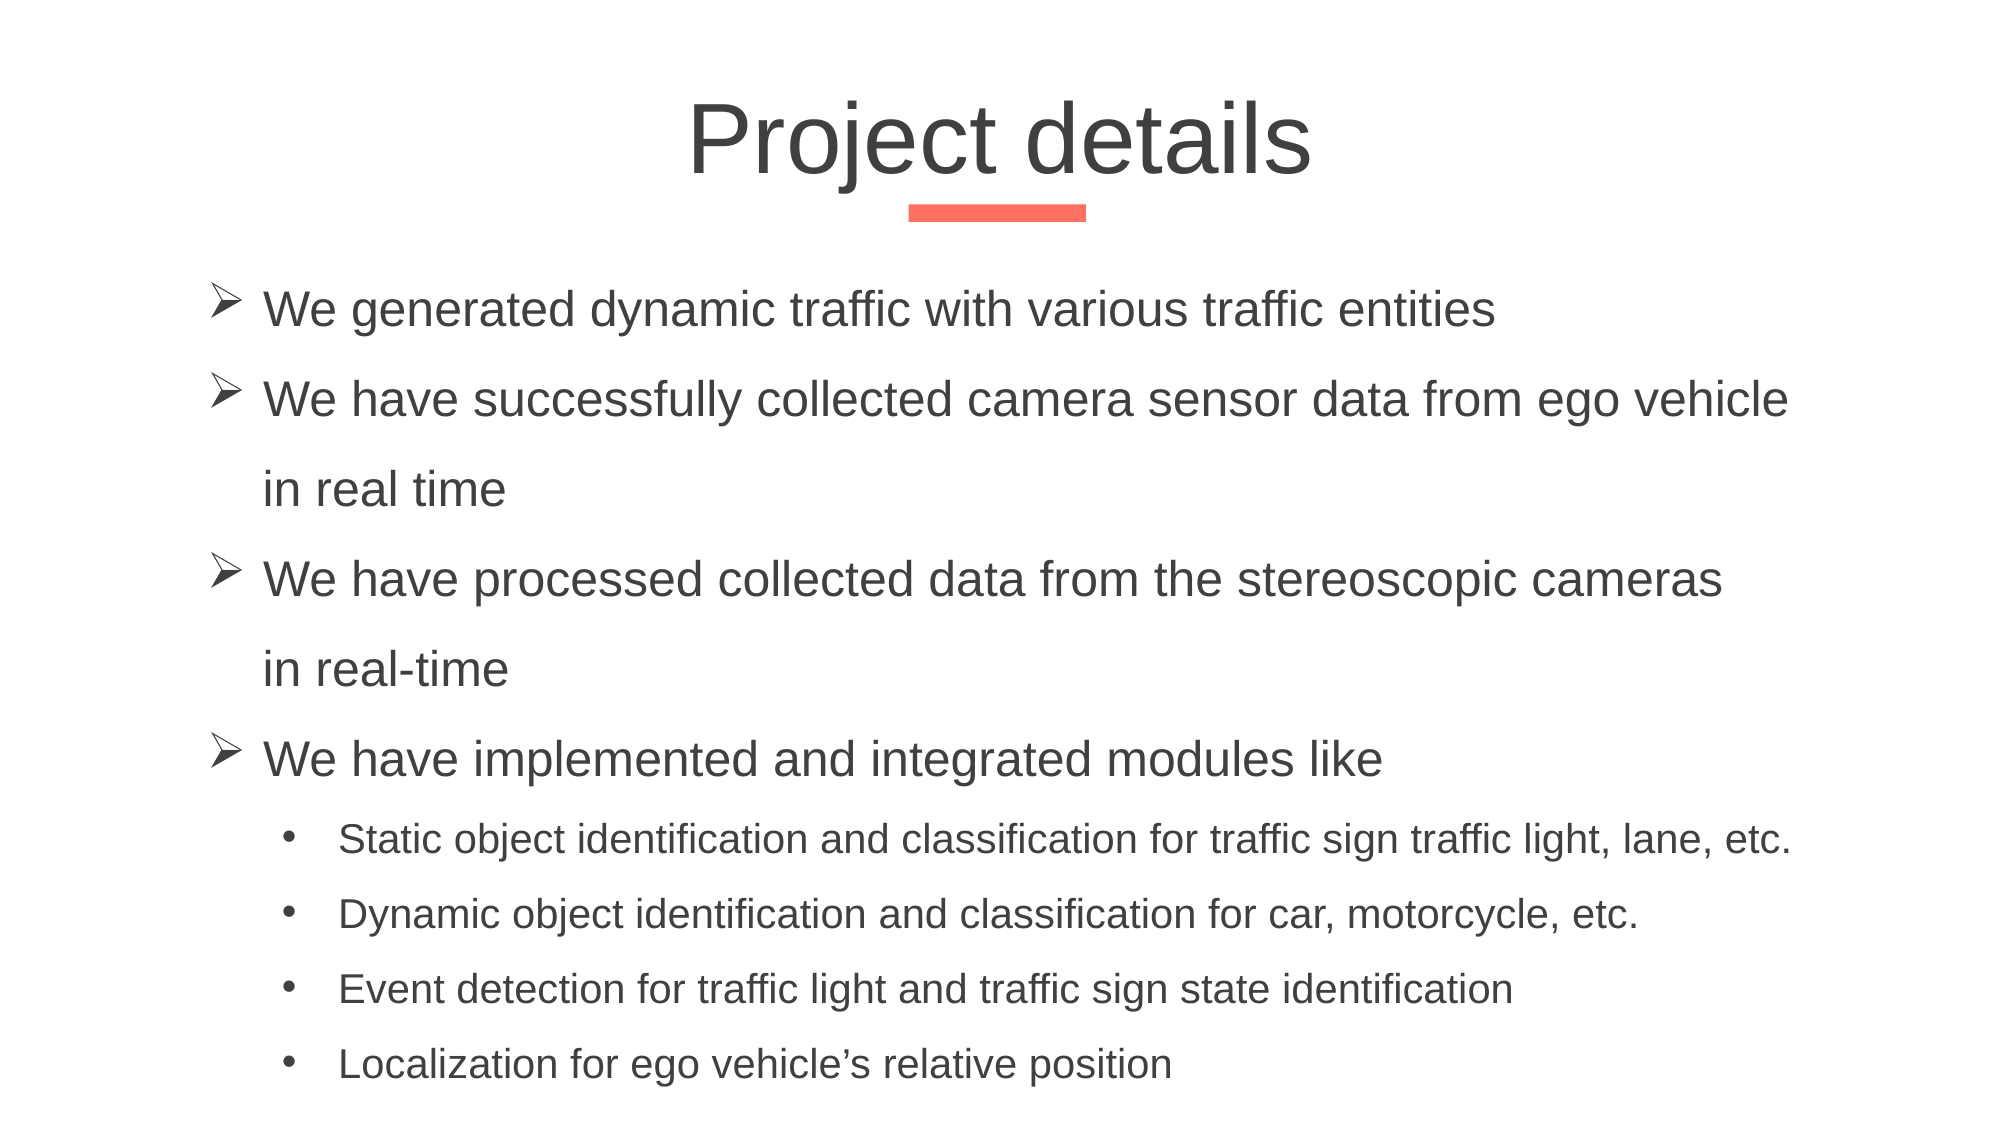

Project details

We generated dynamic traffic with various traffic entities
We have successfully collected camera sensor data from ego vehicle
    in real time
We have processed collected data from the stereoscopic cameras
    in real-time
We have implemented and integrated modules like
Static object identification and classification for traffic sign traffic light, lane, etc.
Dynamic object identification and classification for car, motorcycle, etc.
Event detection for traffic light and traffic sign state identification
Localization for ego vehicle’s relative position
DOING MORE